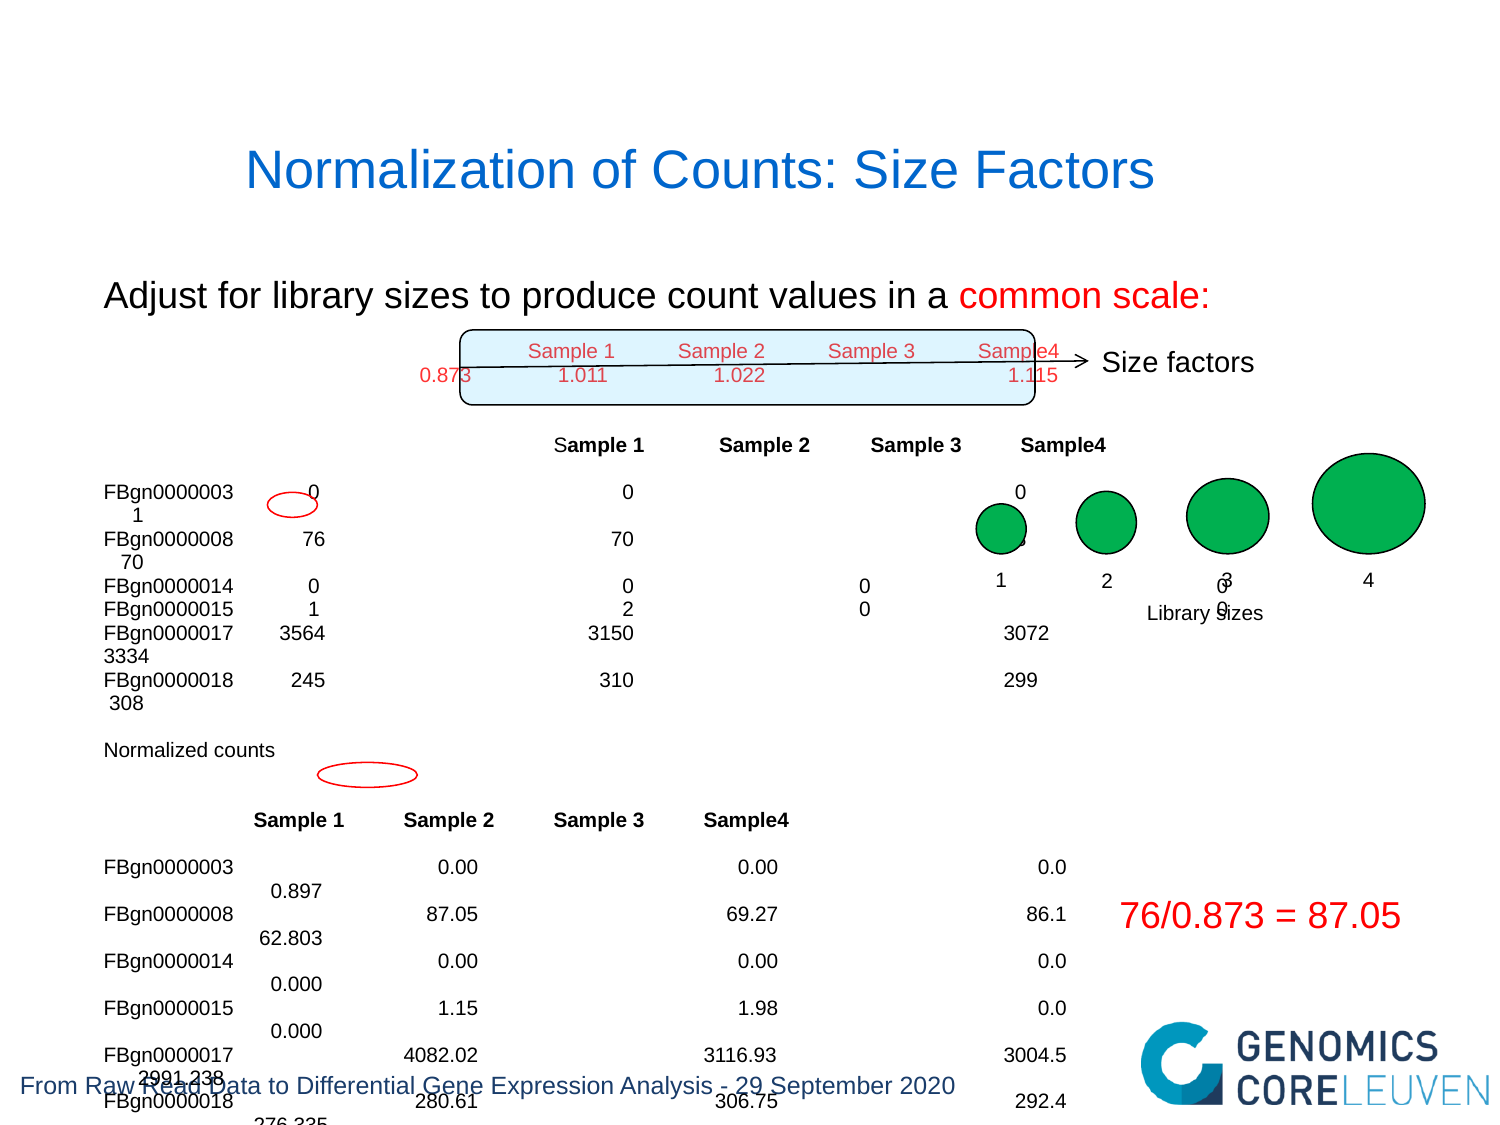

Normalization of Counts: Size Factors
Adjust for library sizes to produce count values in a common scale:

	Sample 1	Sample 2	Sample 3	Sample4
       0.873	     1.011	      1.022		     1.115

			Sample 1             Sample 2	   Sample 3	   Sample4

FBgn0000003             0    		            0	        		  0 		           1
FBgn0000008            76    	   	          70	         		88		         70
FBgn0000014             0    		            0                     	 0		           0
FBgn0000015             1    	 	            2 	          	 0		           0
FBgn0000017        3564		      3150	  	   	3072		     3334
FBgn0000018          245		        310	      	 	299		       308

Normalized counts

		Sample 1	Sample 2	Sample 3	Sample4

FBgn0000003		      0.00		      0.00		      0.0		   	   0.897
FBgn0000008		    87.05		    69.27		    86.1		   	 62.803
FBgn0000014		      0.00		      0.00		      0.0		      	   0.000
FBgn0000015		      1.15		      1.98		      0.0		      	   0.000
FBgn0000017		4082.02		3116.93		3004.5		            2991.238
FBgn0000018		  280.61		  306.75		  292.4			276.335

Size factors

1
3
4
2
Library sizes

76/0.873 = 87.05